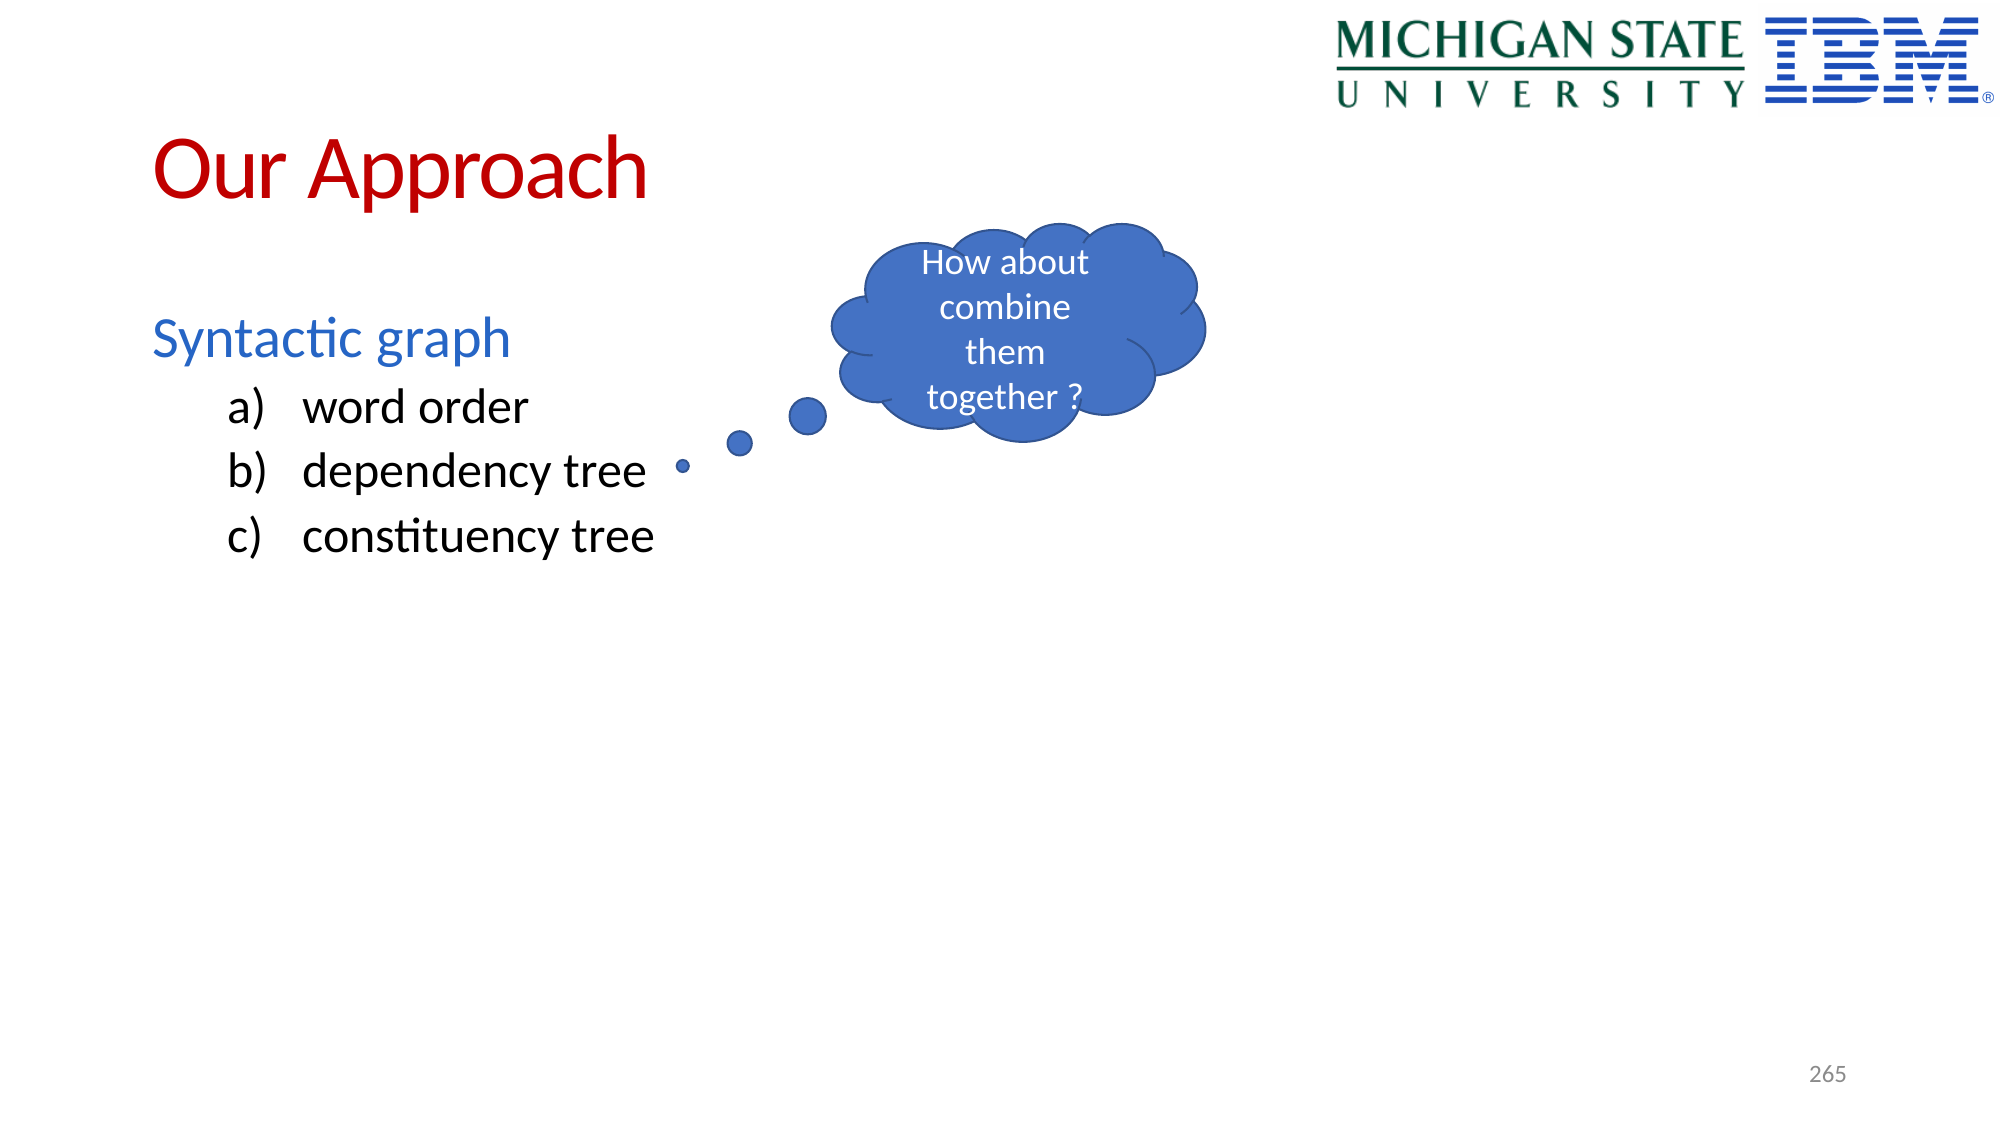

# Our Approach
How about combine them together ?
Syntactic graph
word order
dependency tree
constituency tree
265